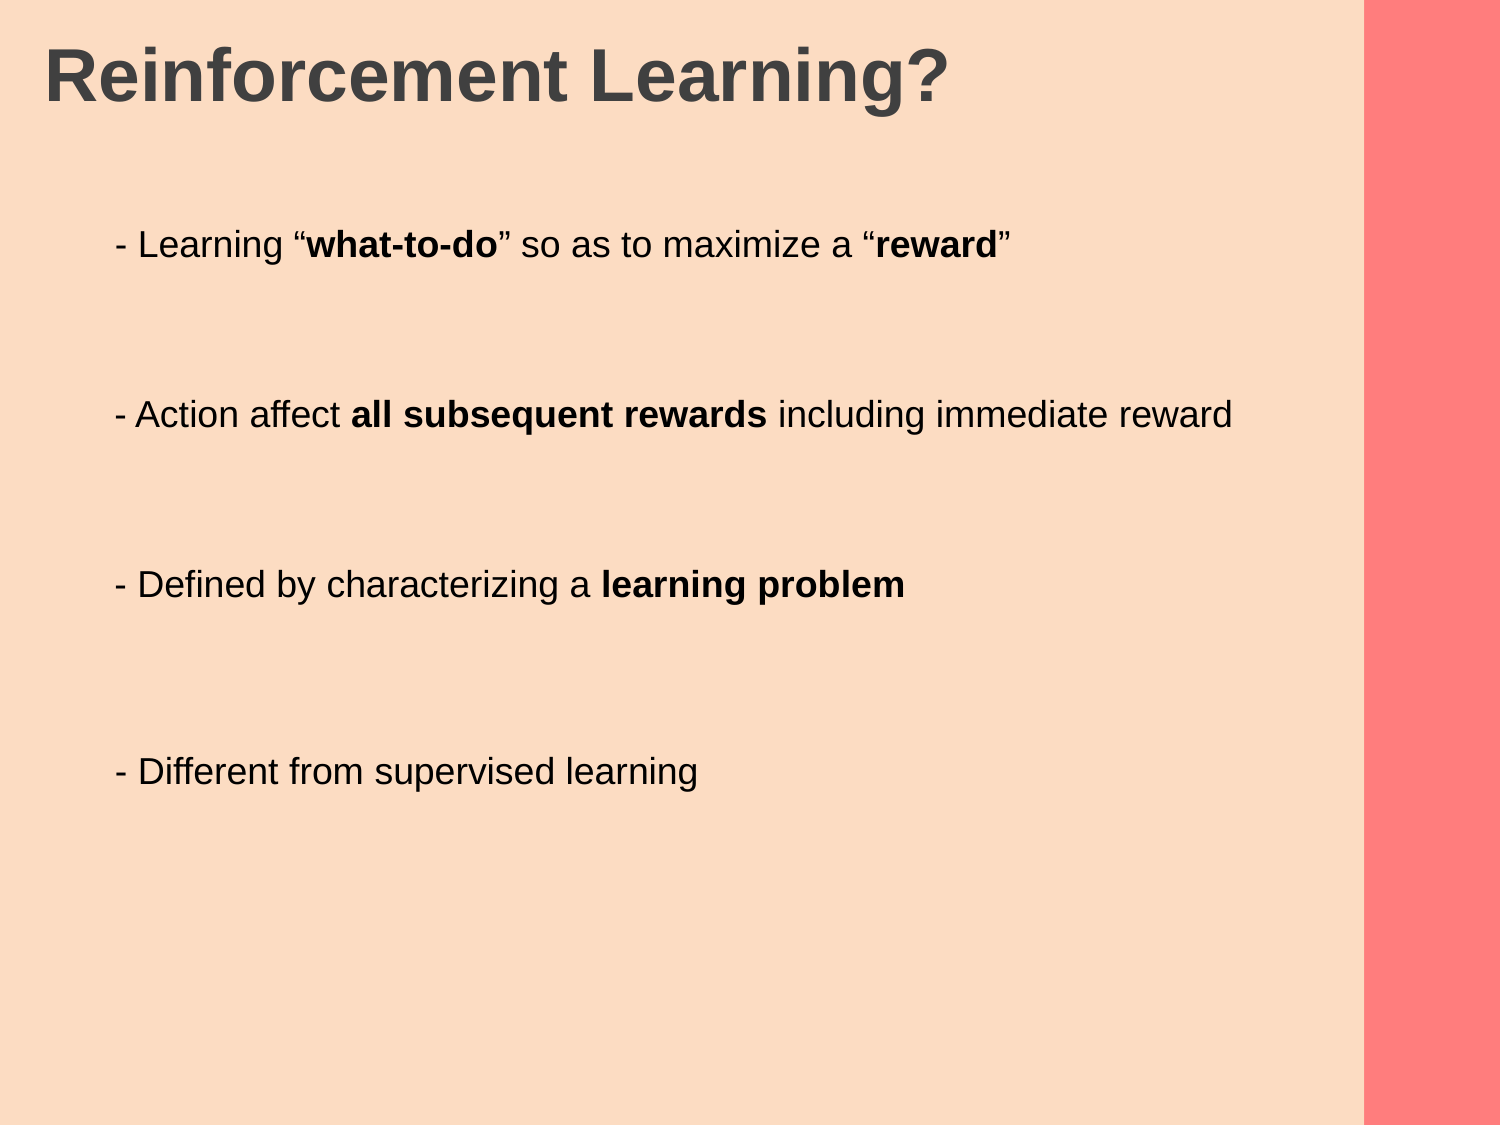

Reinforcement Learning?
- Learning “what-to-do” so as to maximize a “reward”
- Action affect all subsequent rewards including immediate reward
- Defined by characterizing a learning problem
- Different from supervised learning